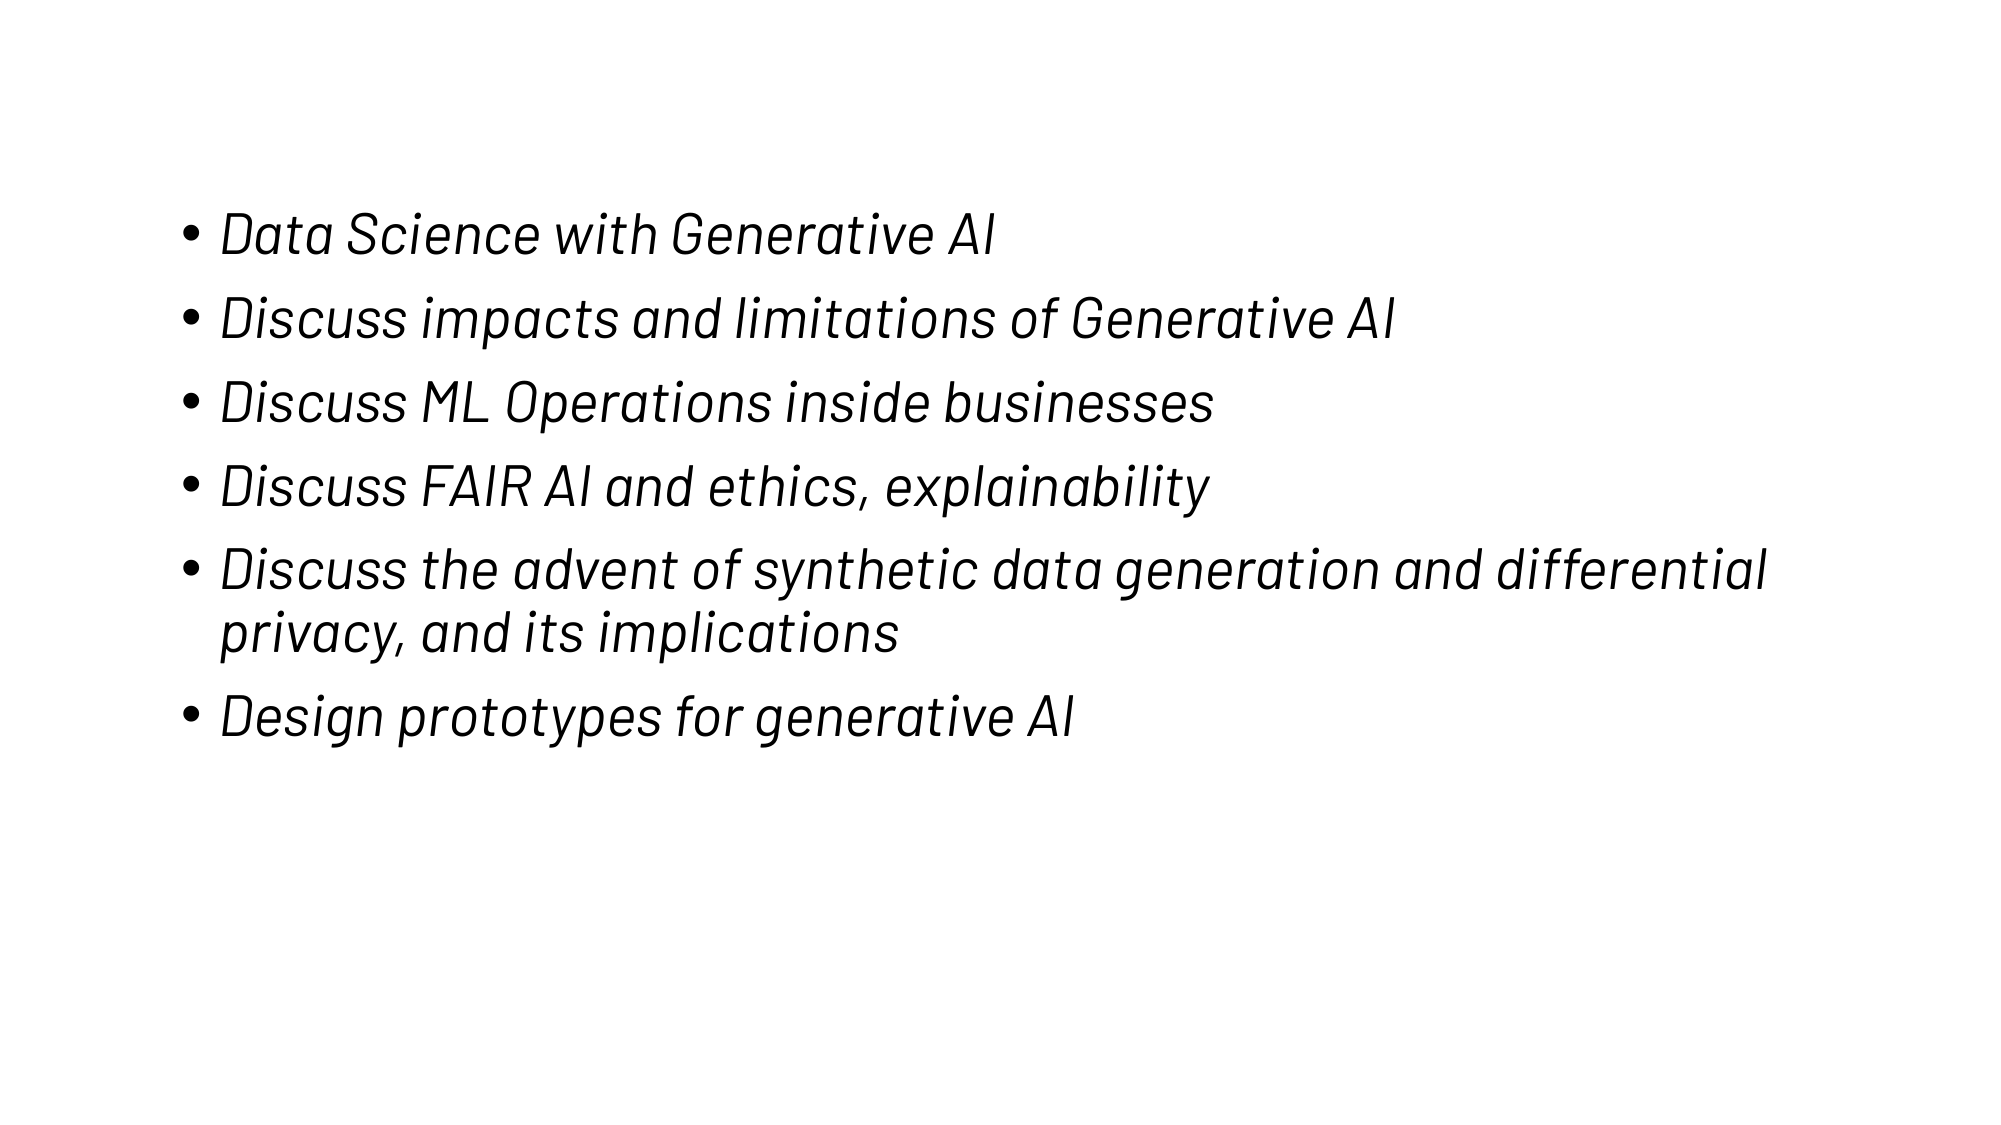

Data Science with Generative AI
Discuss impacts and limitations of Generative AI
Discuss ML Operations inside businesses
Discuss FAIR AI and ethics, explainability
Discuss the advent of synthetic data generation and differential privacy, and its implications
Design prototypes for generative AI